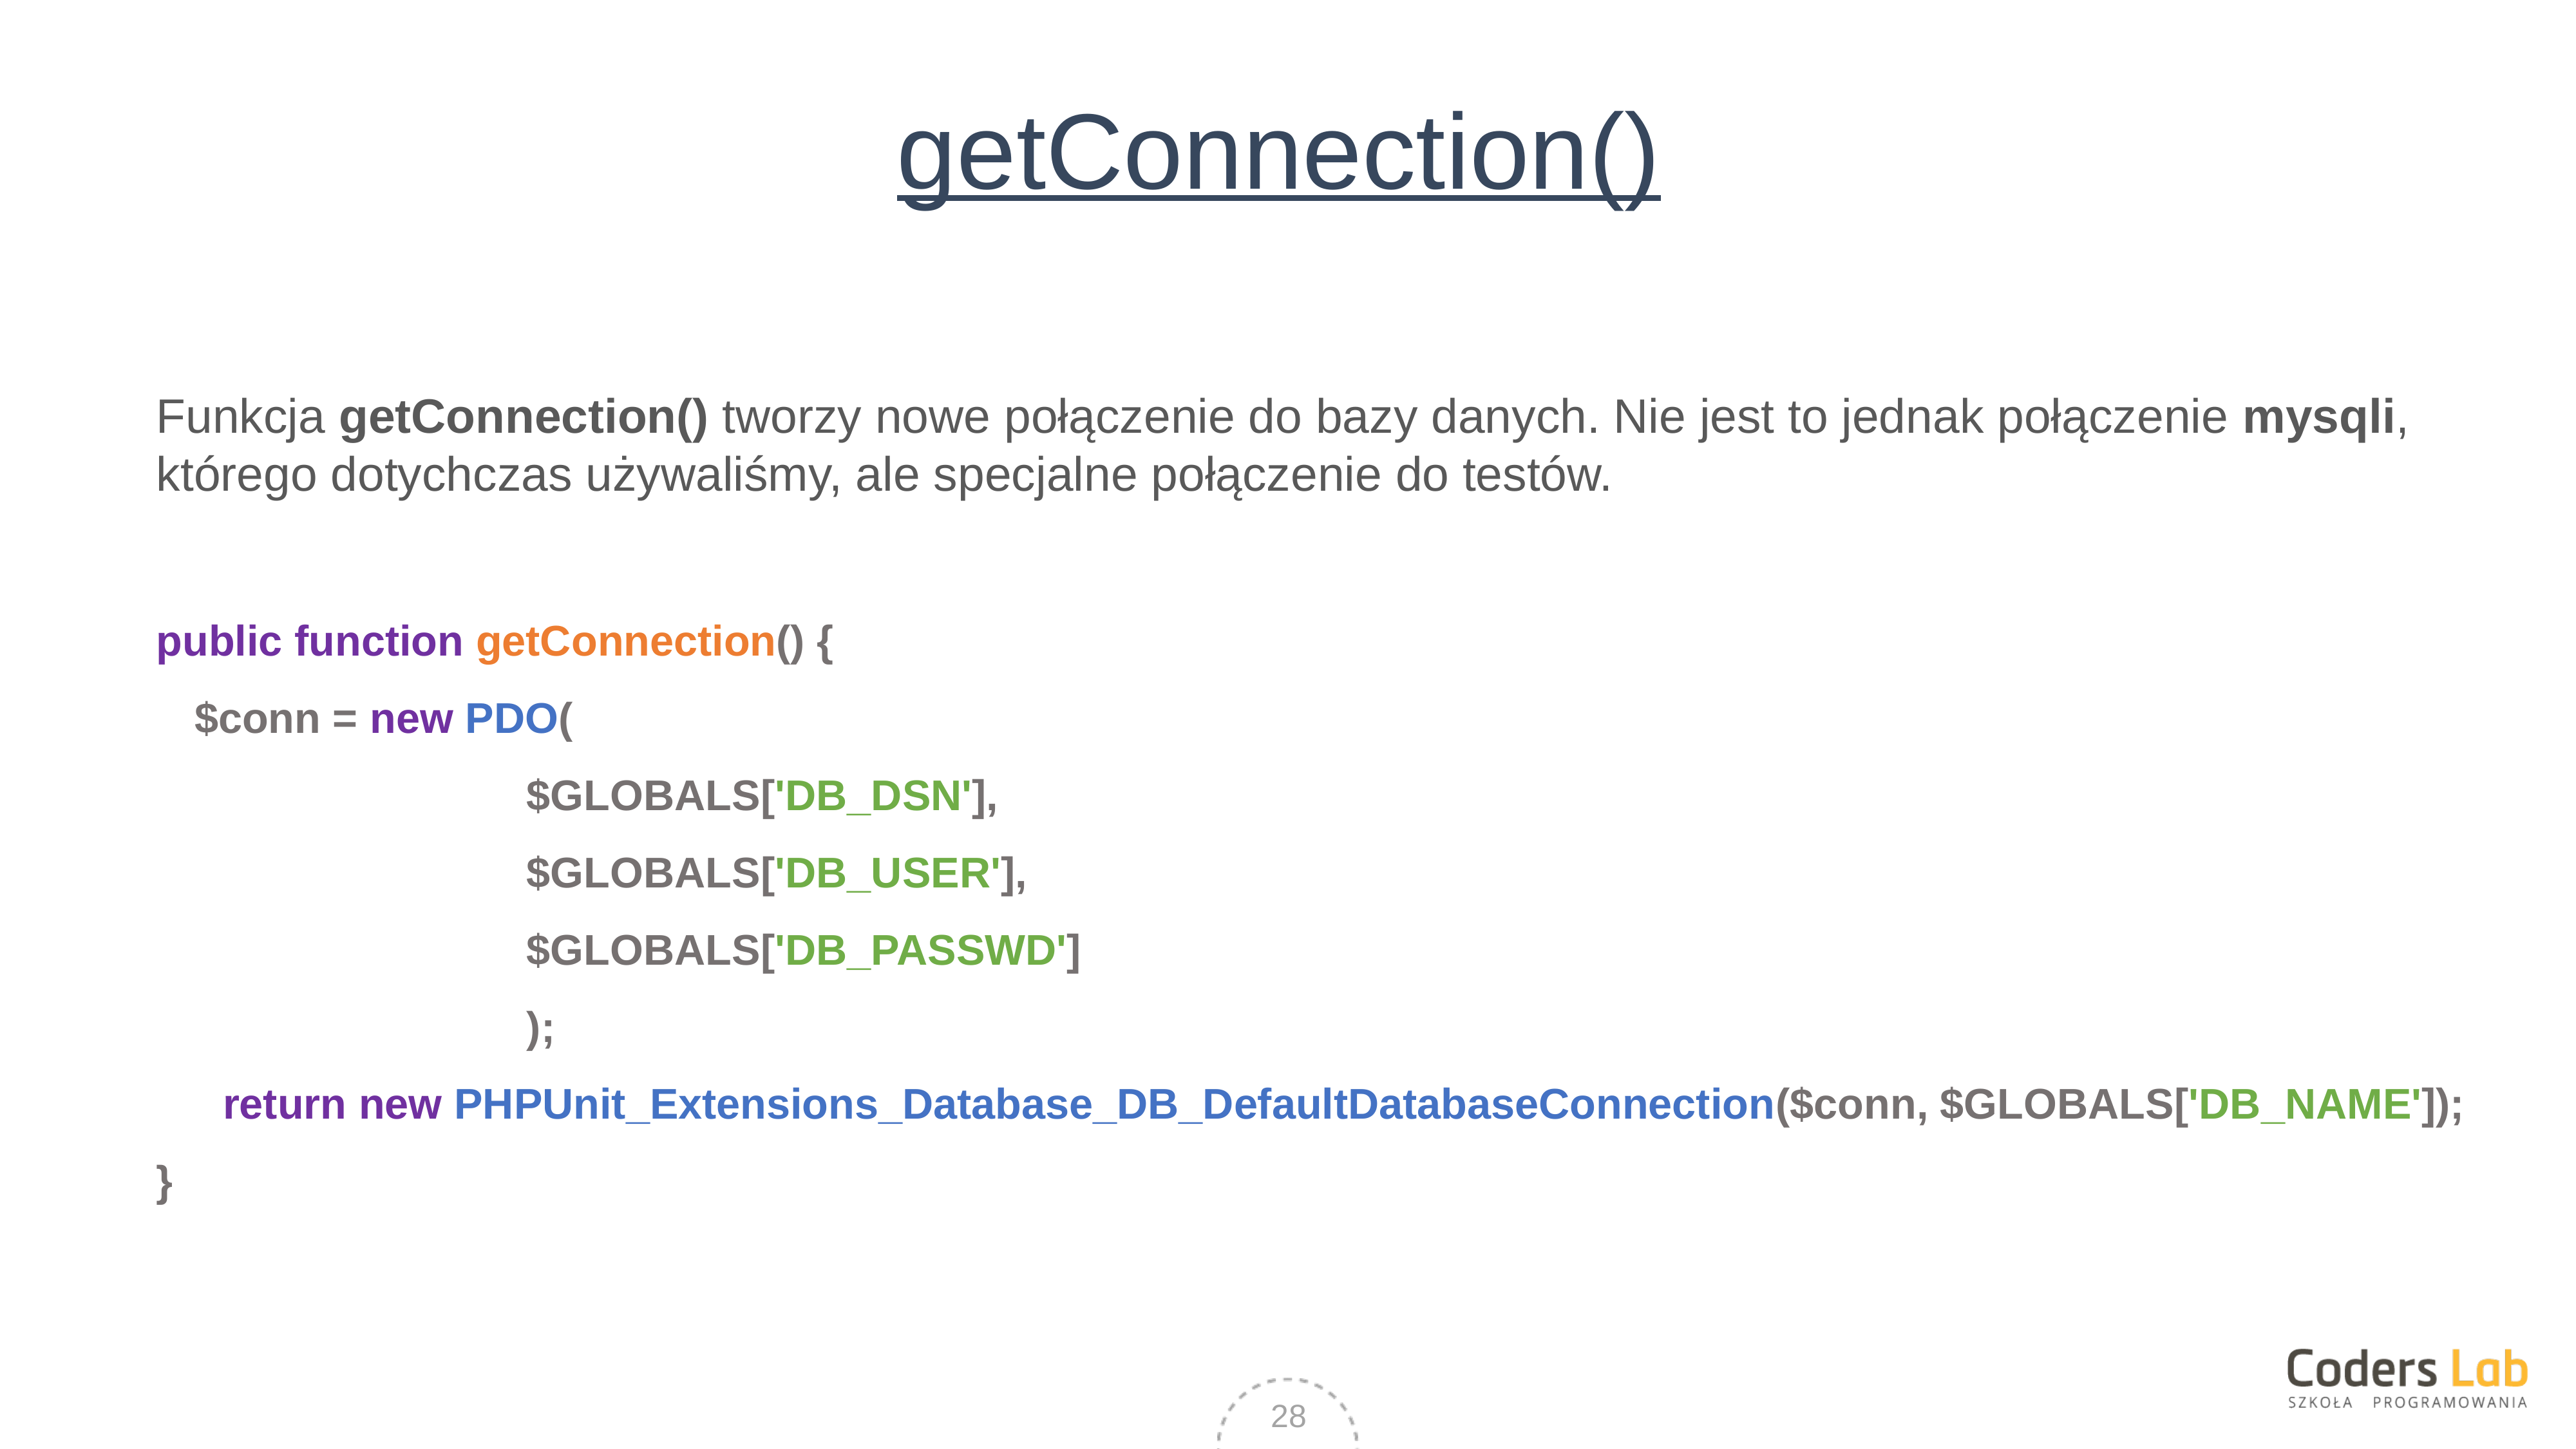

# getConnection()
Funkcja getConnection() tworzy nowe połączenie do bazy danych. Nie jest to jednak połączenie mysqli, którego dotychczas używaliśmy, ale specjalne połączenie do testów.
public function getConnection() {
	$conn = new PDO(
		$GLOBALS['DB_DSN'],
		$GLOBALS['DB_USER'],
        	$GLOBALS['DB_PASSWD']
		);
	return new PHPUnit_Extensions_Database_DB_DefaultDatabaseConnection($conn, $GLOBALS['DB_NAME']);
}
28